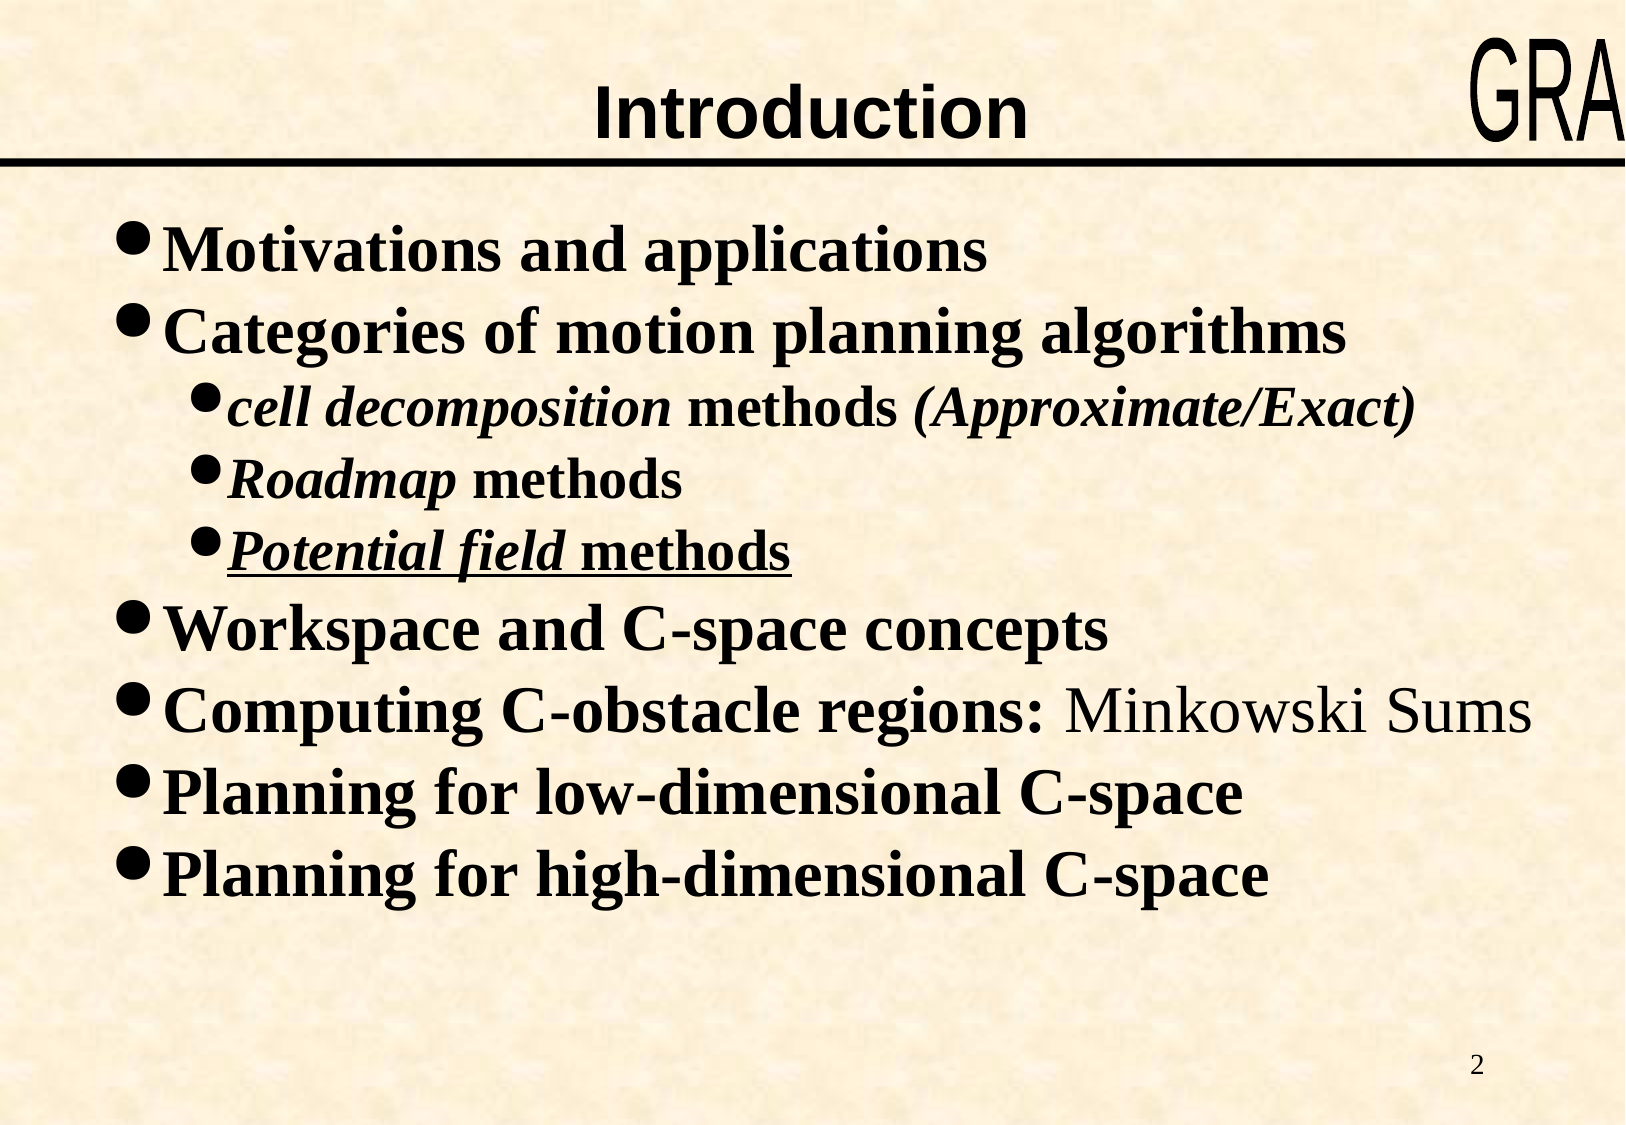

# Introduction
Motivations and applications
Categories of motion planning algorithms
cell decomposition methods (Approximate/Exact)
Roadmap methods
Potential field methods
Workspace and C-space concepts
Computing C-obstacle regions: Minkowski Sums
Planning for low-dimensional C-space
Planning for high-dimensional C-space
2